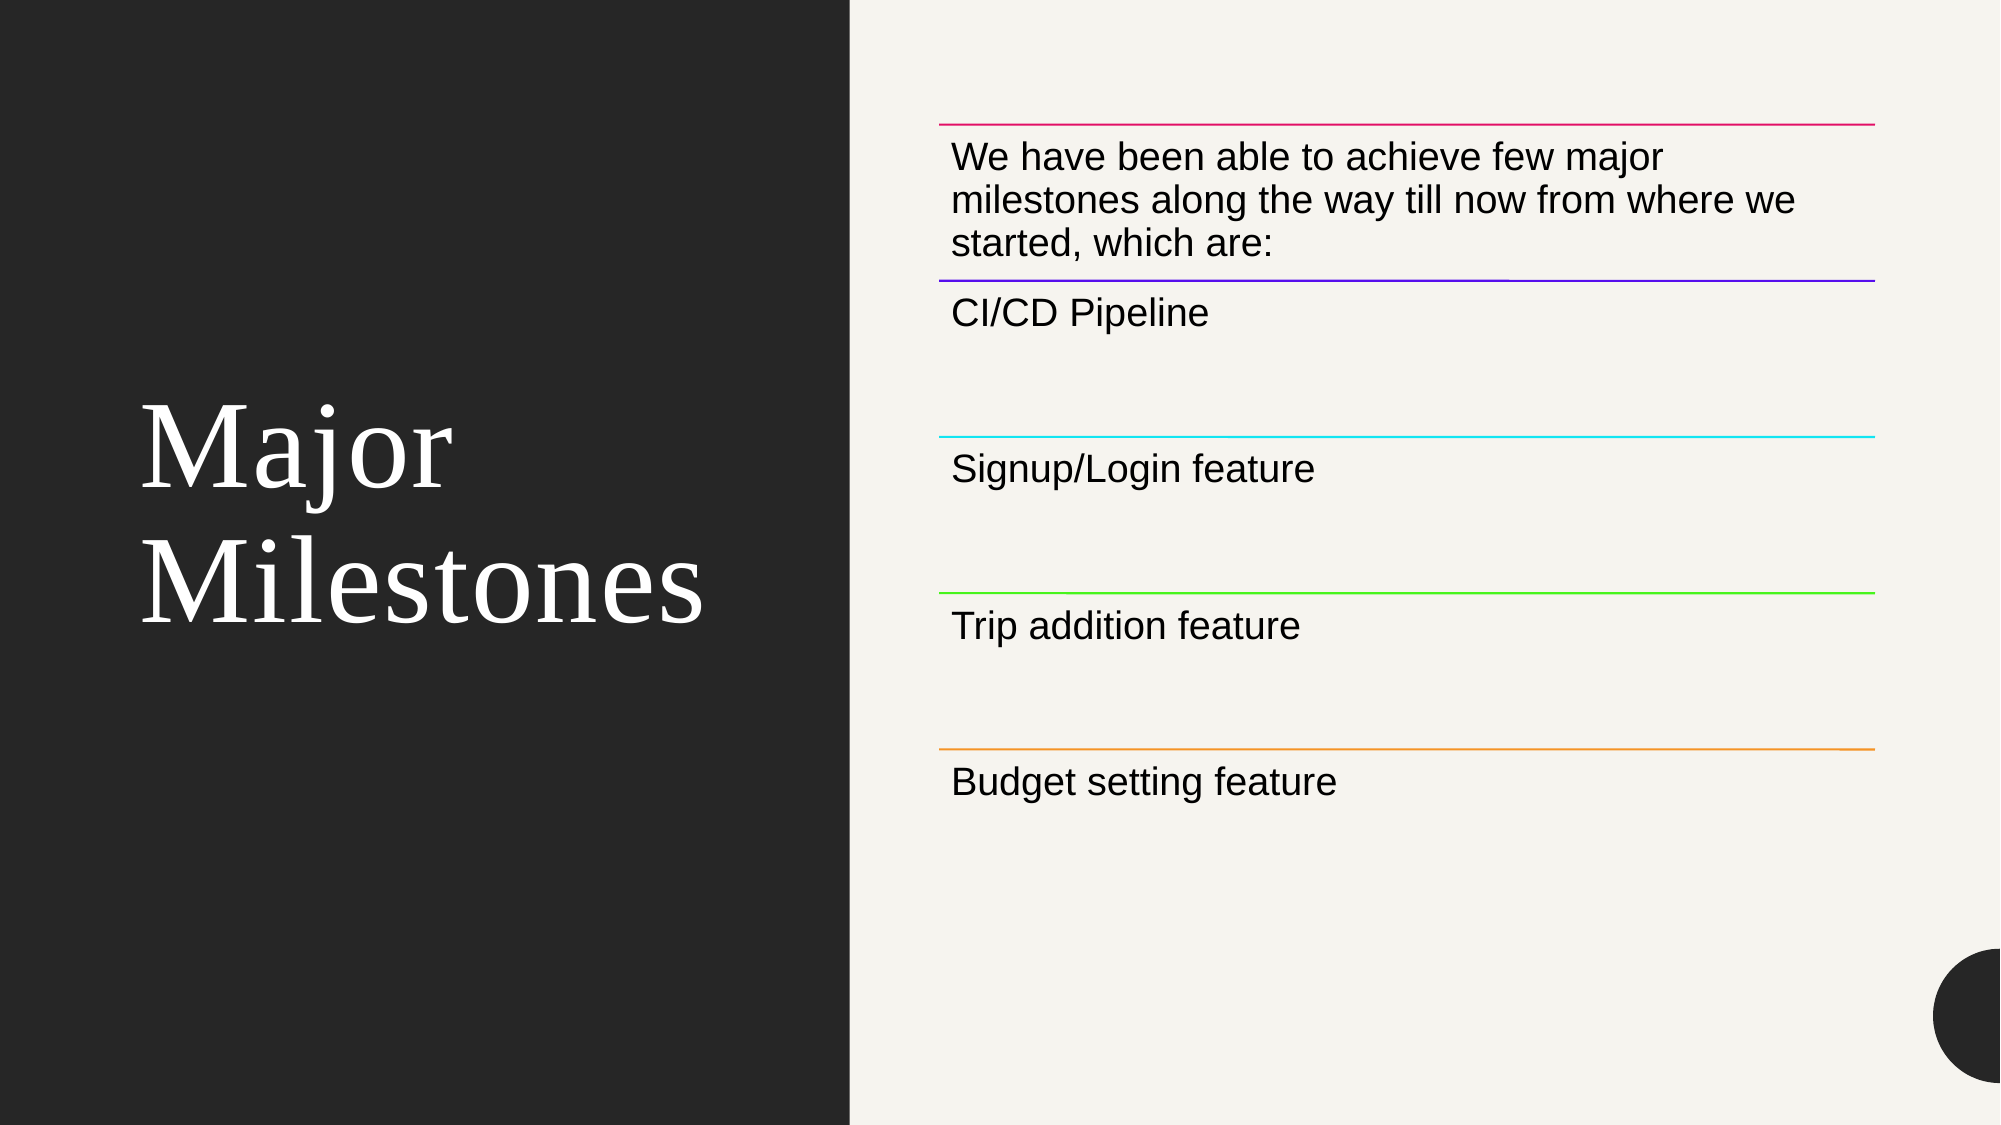

We have been able to achieve few major milestones along the way till now from where we started, which are:
CI/CD Pipeline
Signup/Login feature
Trip addition feature
Budget setting feature
# Major Milestones